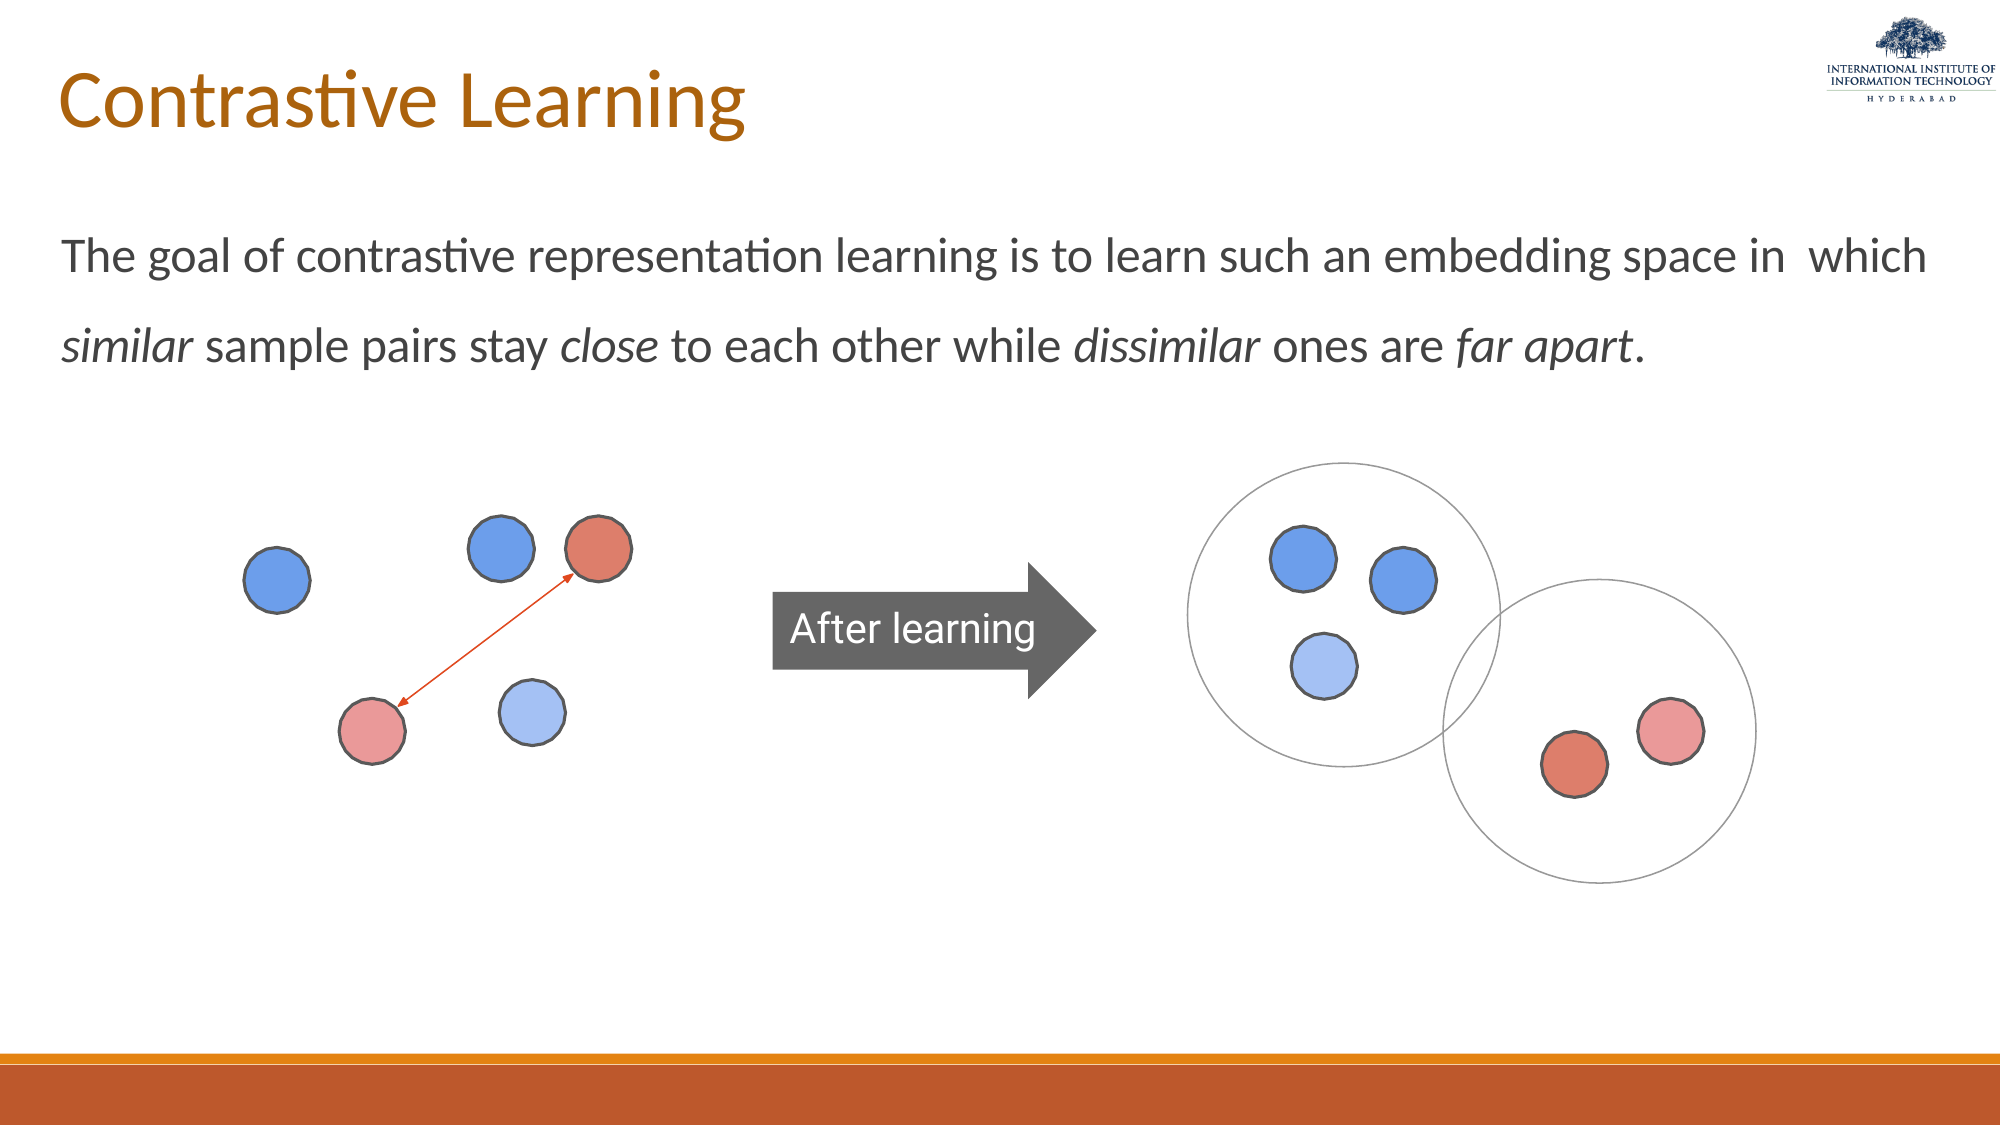

# Contrastive Learning
The goal of contrastive representation learning is to learn such an embedding space in  which similar sample pairs stay close to each other while dissimilar ones are far apart.

After learning